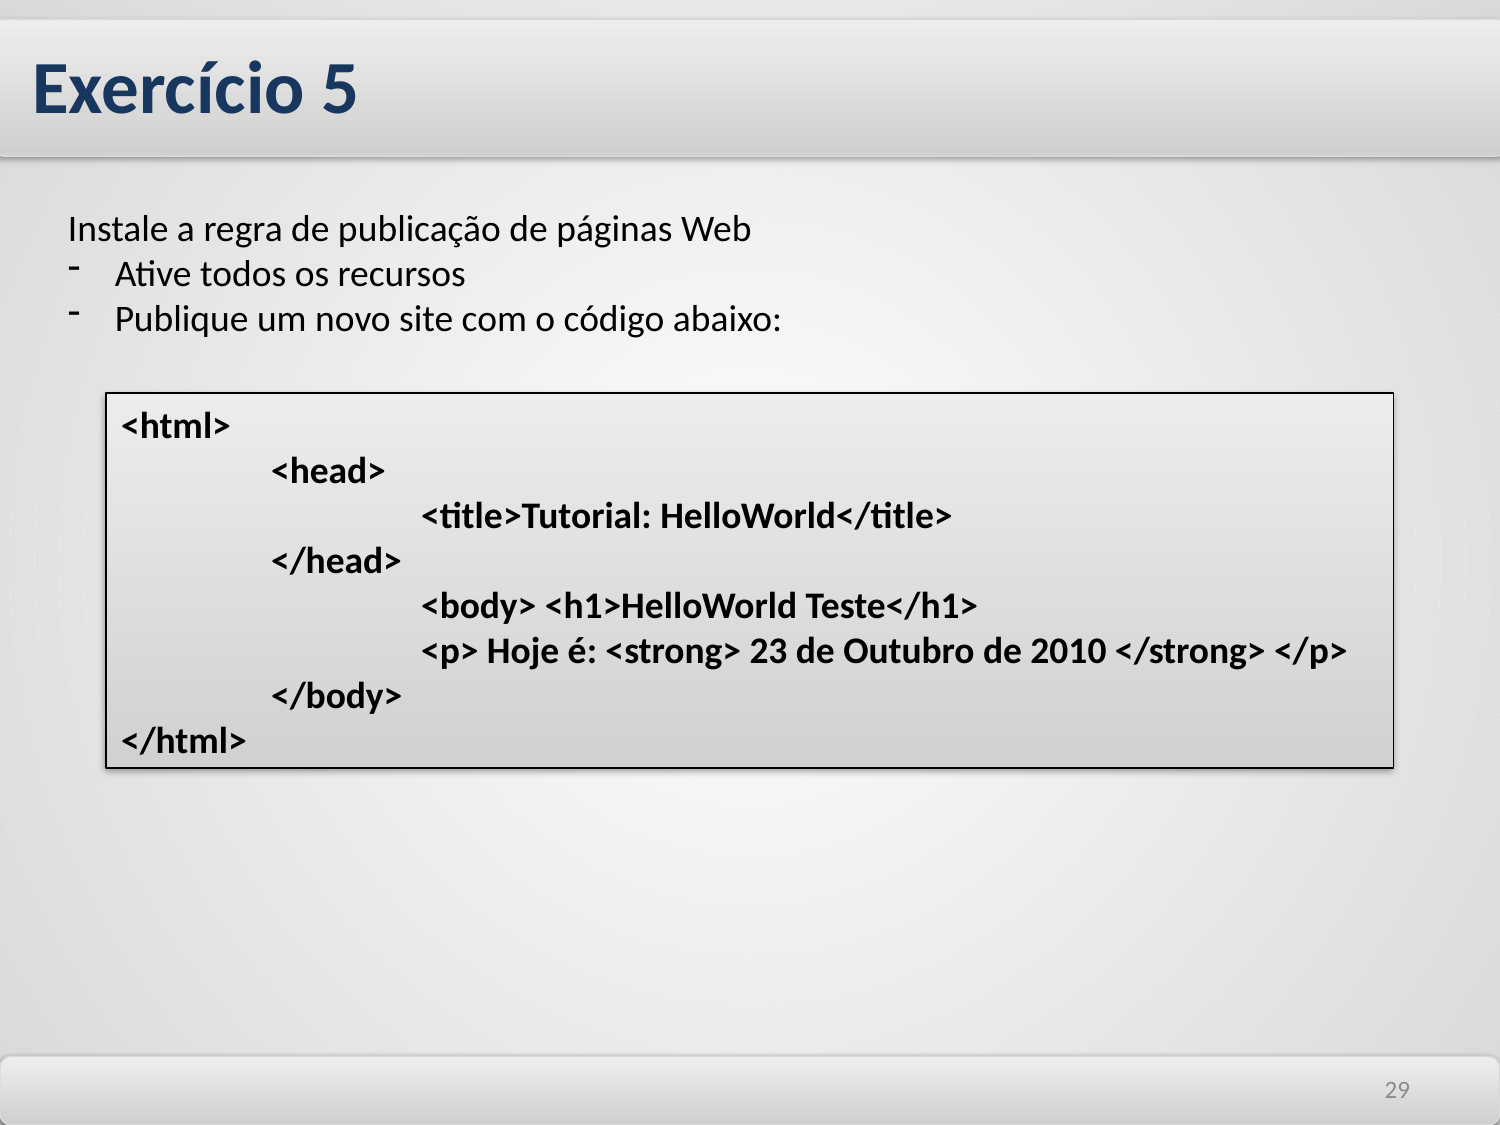

Exercício 5
Instale a regra de publicação de páginas Web
Ative todos os recursos
Publique um novo site com o código abaixo:

<html>
	<head>
		<title>Tutorial: HelloWorld</title>
	</head>
		<body> <h1>HelloWorld Teste</h1>
		<p> Hoje é: <strong> 23 de Outubro de 2010 </strong> </p>
	</body>
</html>

29
29